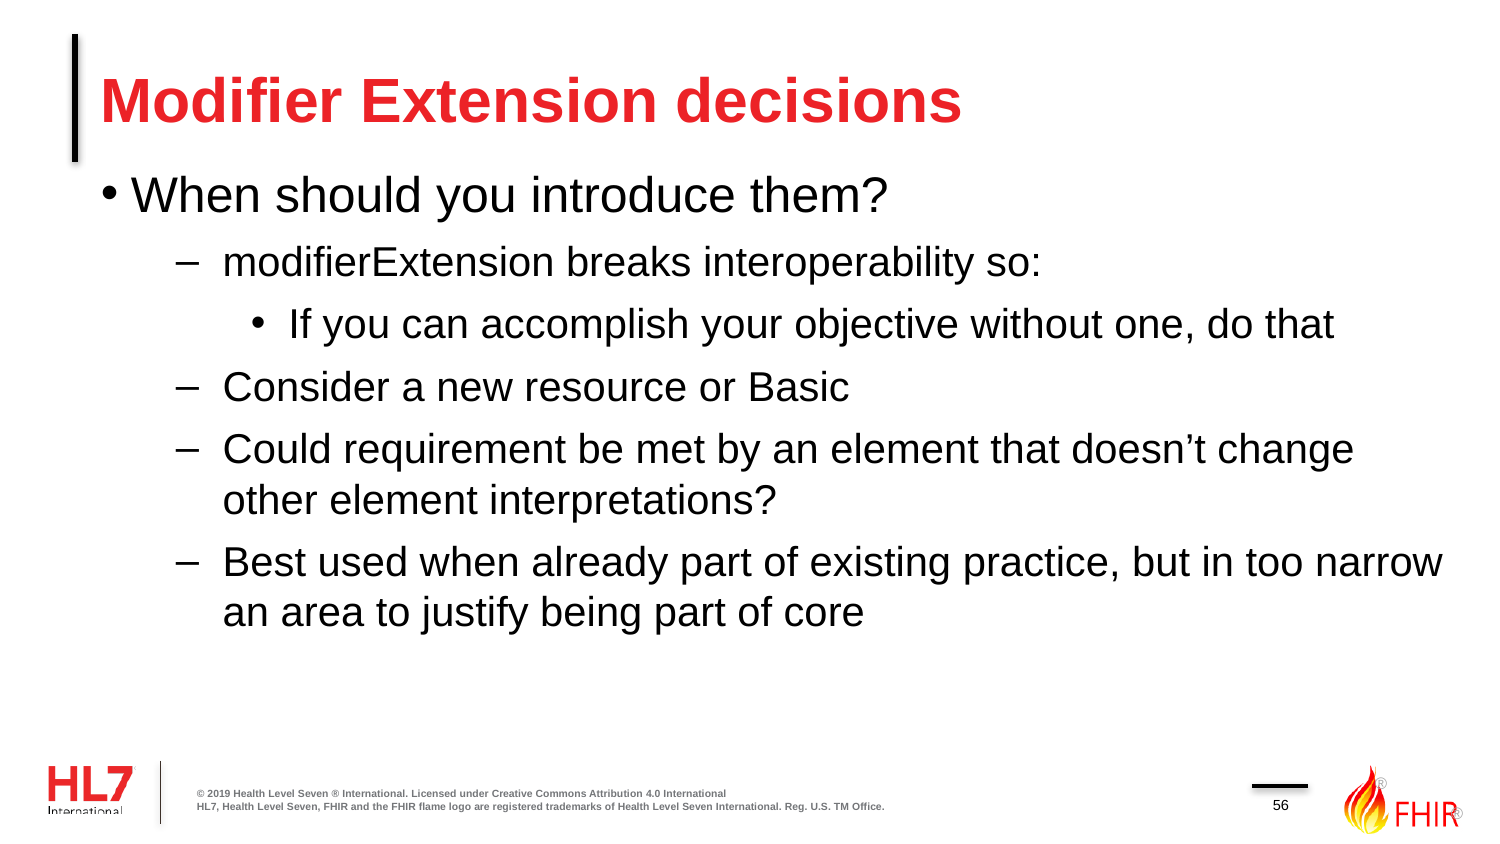

# Modifier Extension decisions
When should you introduce them?
modifierExtension breaks interoperability so:
If you can accomplish your objective without one, do that
Consider a new resource or Basic
Could requirement be met by an element that doesn’t change other element interpretations?
Best used when already part of existing practice, but in too narrow an area to justify being part of core
© 2019 Health Level Seven ® International. Licensed under Creative Commons Attribution 4.0 International
HL7, Health Level Seven, FHIR and the FHIR flame logo are registered trademarks of Health Level Seven International. Reg. U.S. TM Office.
56